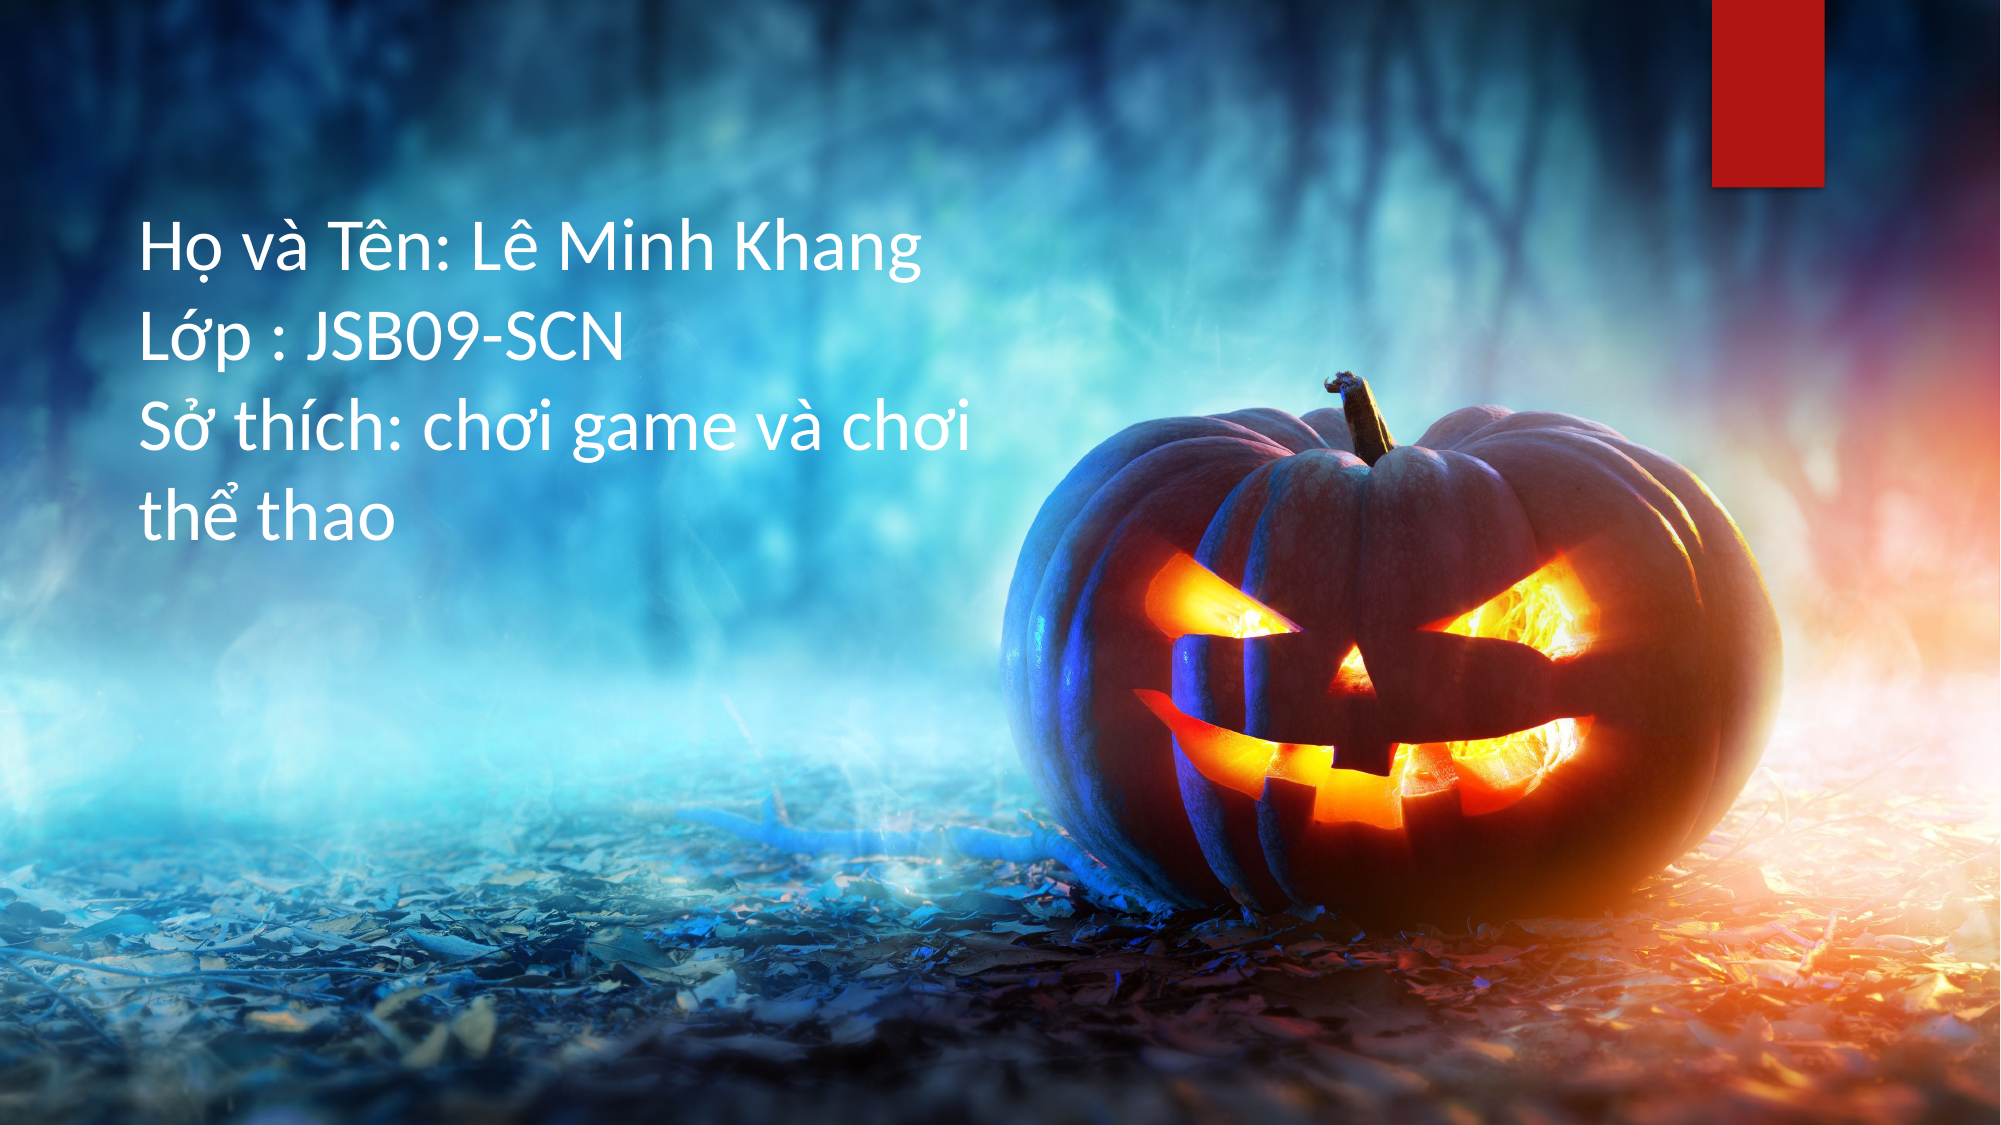

Họ và Tên: Lê Minh Khang
Lớp : JSB09-SCN
Sở thích: chơi game và chơi thể thao